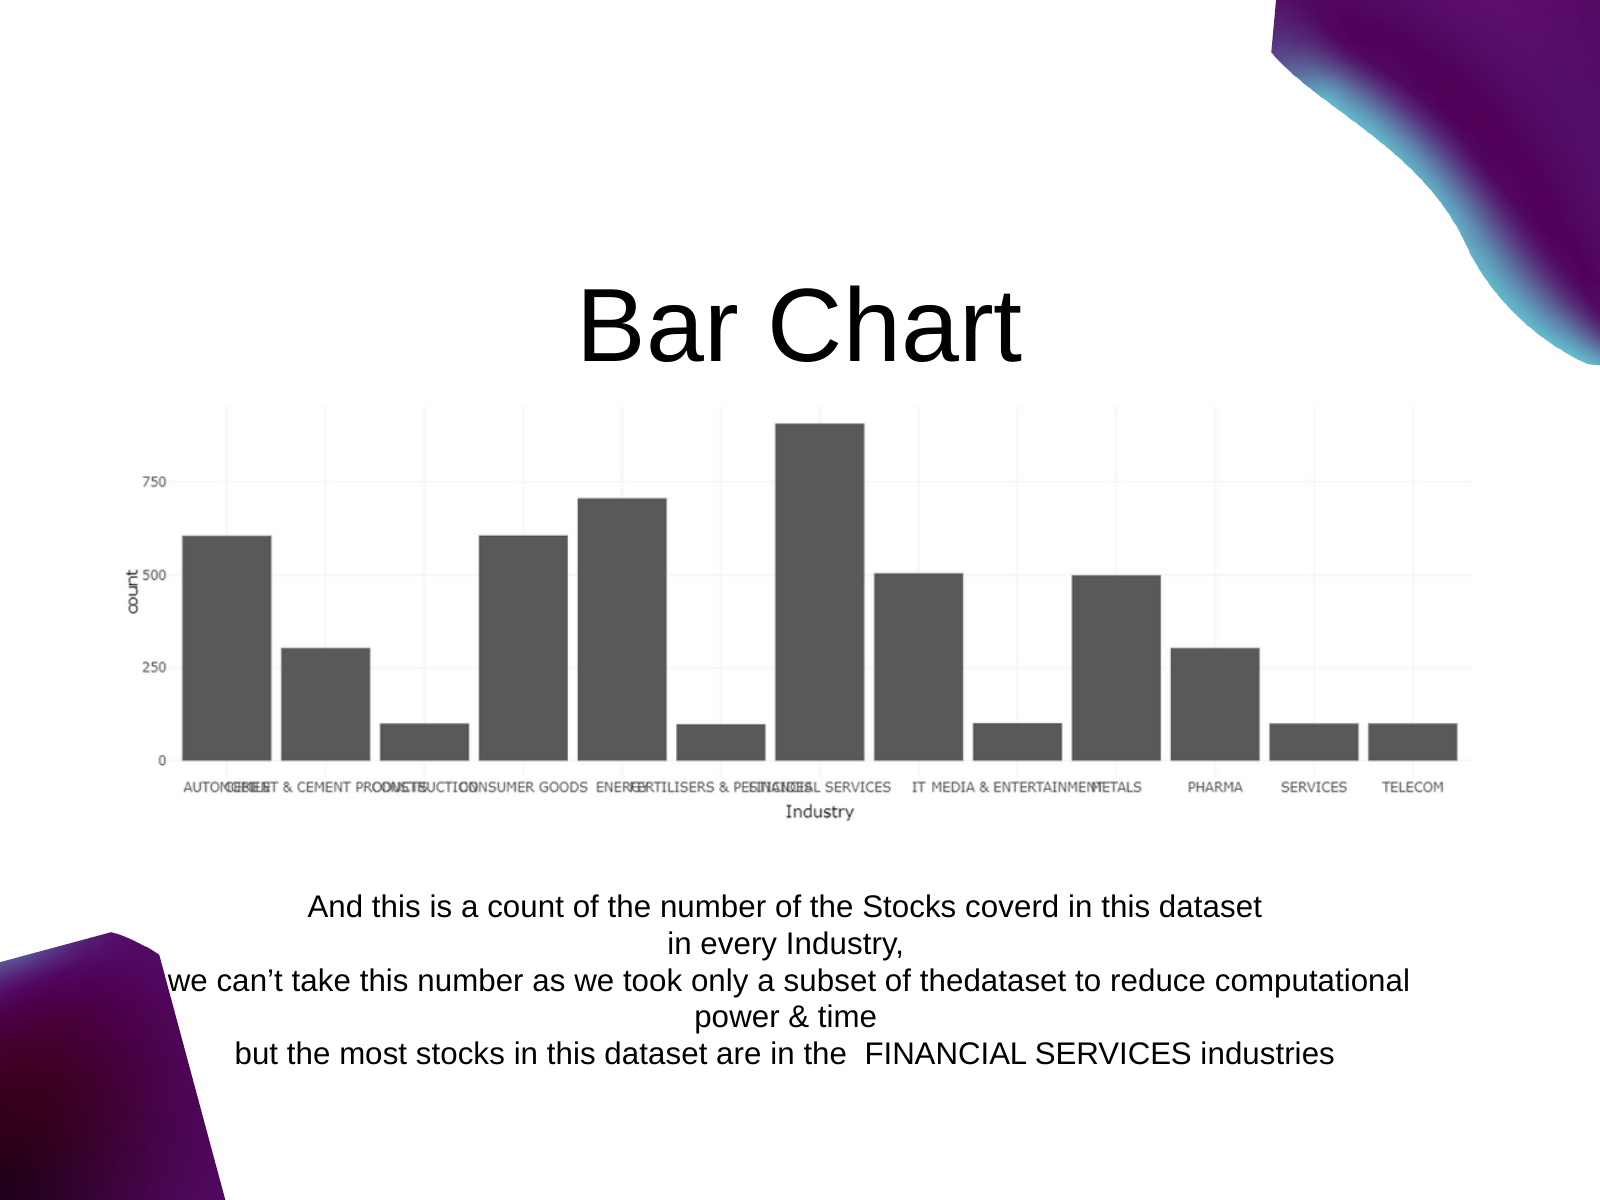

Bar Chart

And this is a count of the number of the Stocks coverd in this dataset
in every Industry,
 we can’t take this number as we took only a subset of thedataset to reduce computational power & time
but the most stocks in this dataset are in the  FINANCIAL SERVICES industries